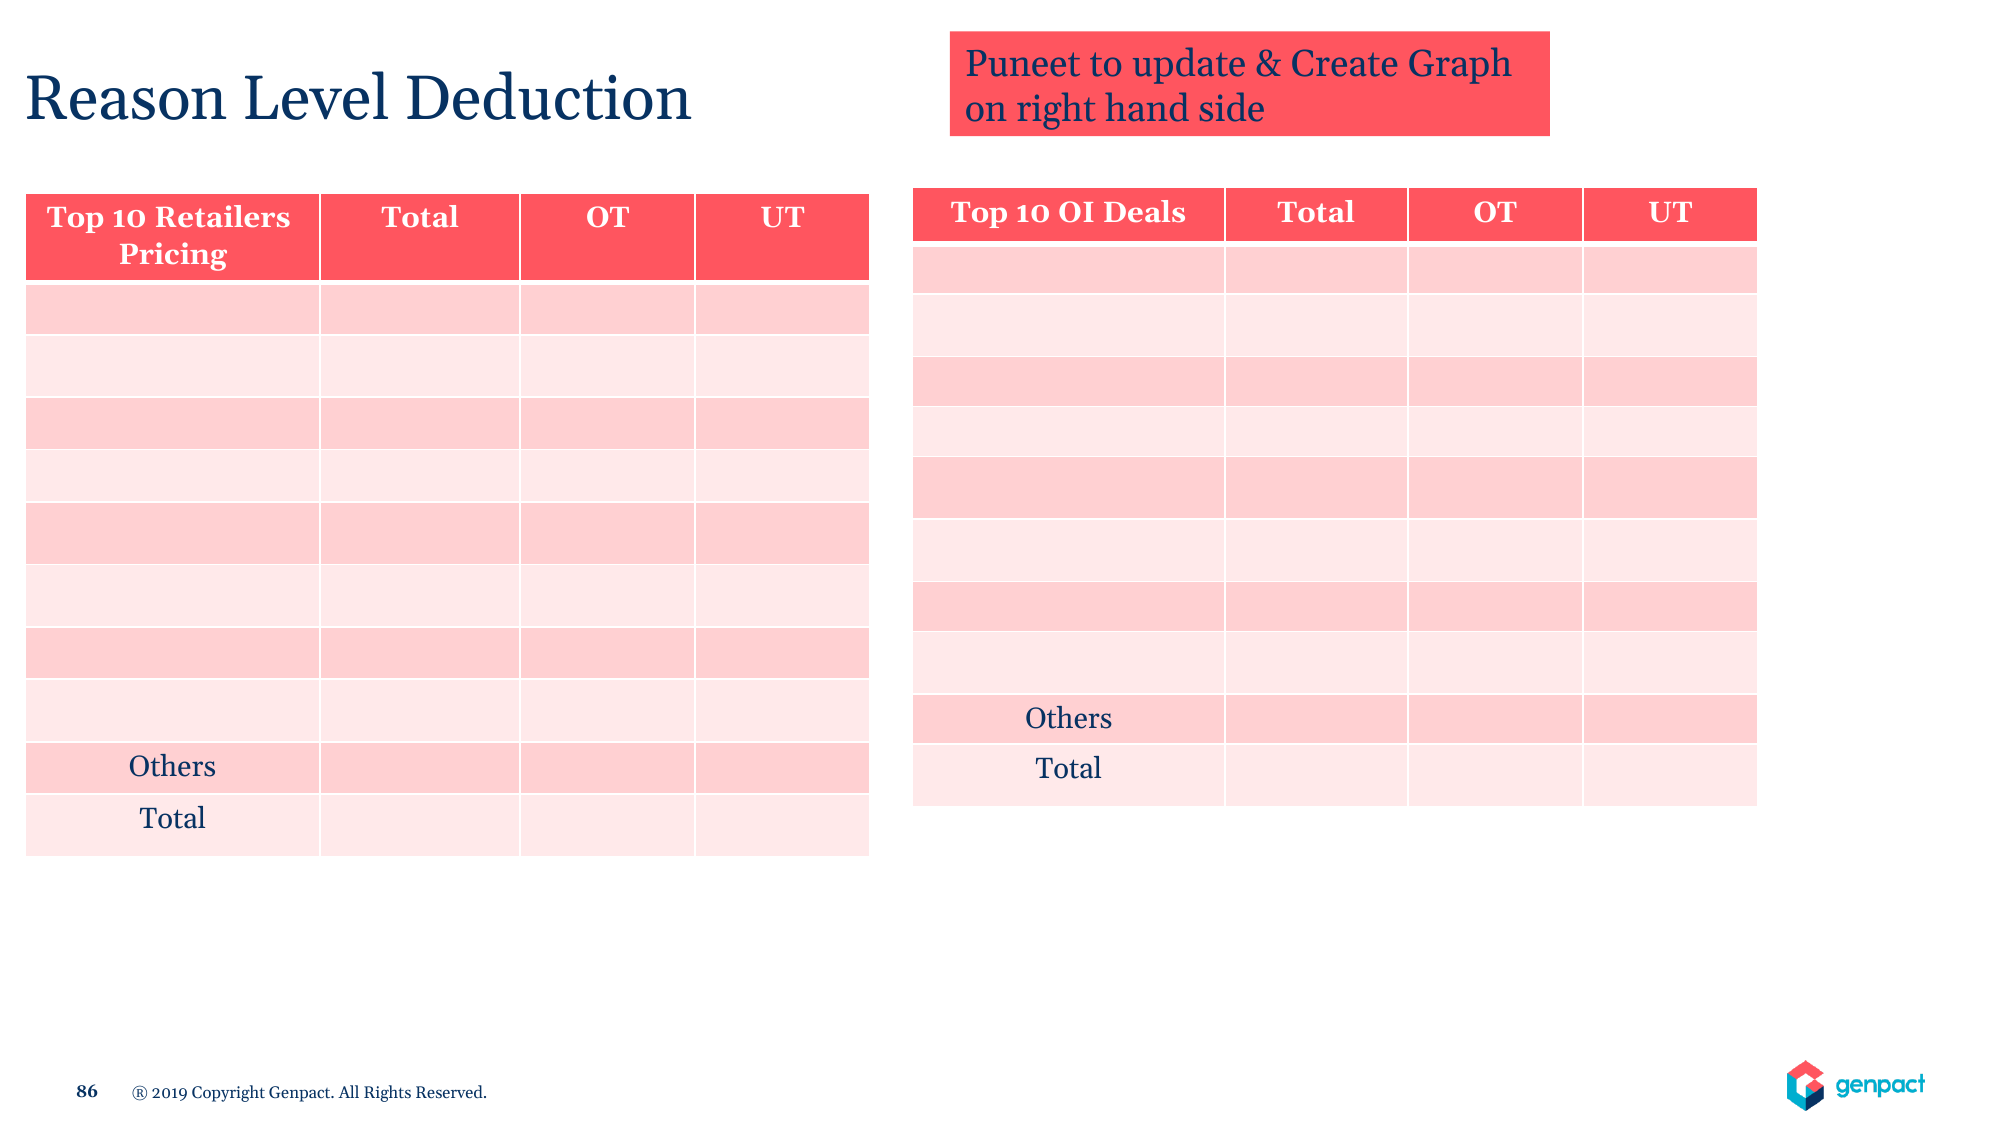

Puneet to update & Create Graph on right hand side
Reason Level Deduction
| Top 10 OI Deals | Total | OT | UT |
| --- | --- | --- | --- |
|  |  |  |  |
|  |  |  |  |
|  |  |  |  |
|  |  |  |  |
|  |  |  |  |
|  |  |  |  |
|  |  |  |  |
|  |  |  |  |
| Others |  |  |  |
| Total |  |  |  |
| Top 10 Retailers Pricing | Total | OT | UT |
| --- | --- | --- | --- |
|  |  |  |  |
|  |  |  |  |
|  |  |  |  |
|  |  |  |  |
|  |  |  |  |
|  |  |  |  |
|  |  |  |  |
|  |  |  |  |
| Others |  |  |  |
| Total |  |  |  |